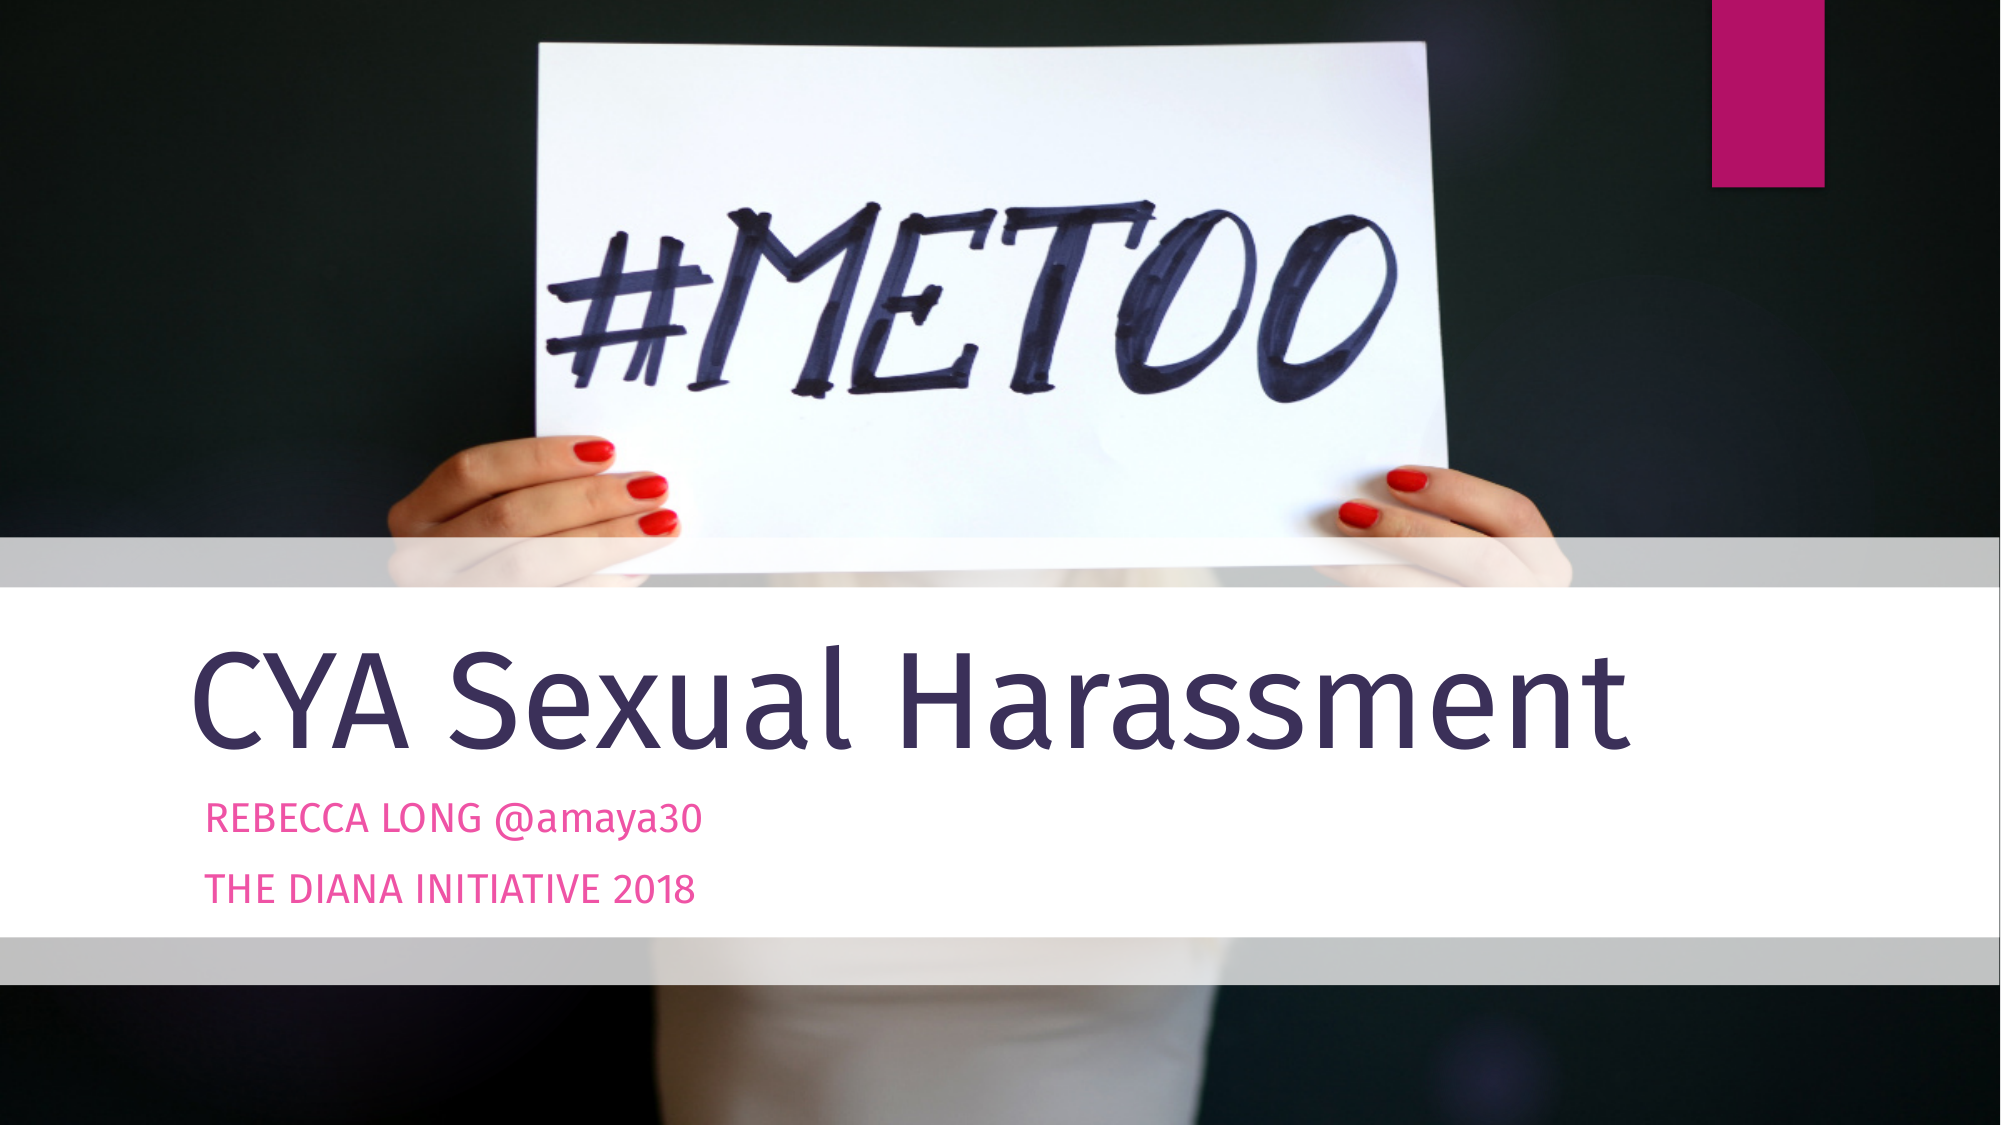

# CYA Sexual Harassment
Rebecca Long @amaya30
The Diana Initiative 2018